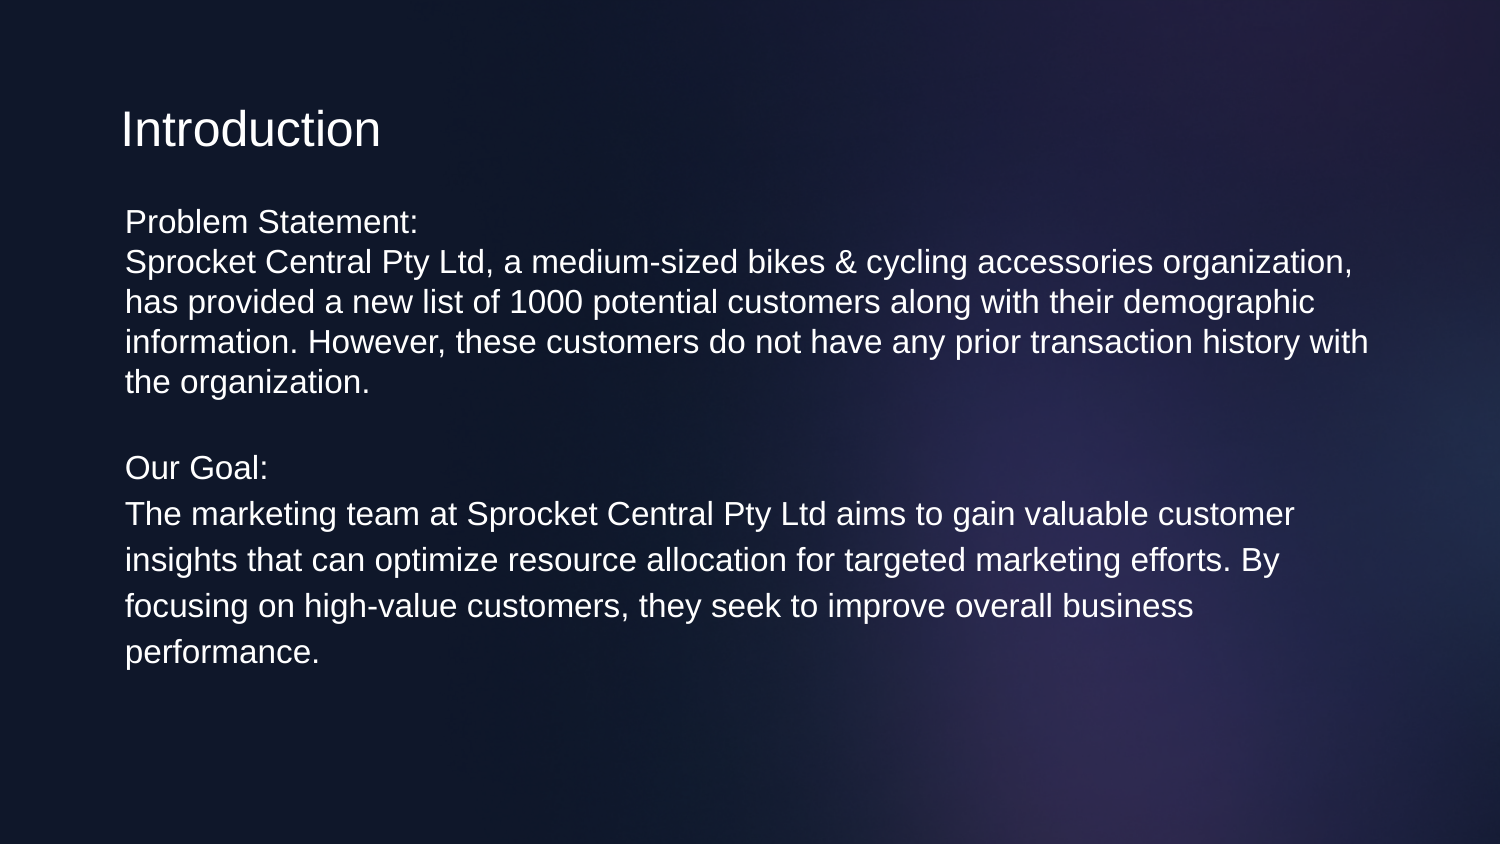

# Introduction
Problem Statement:
Sprocket Central Pty Ltd, a medium-sized bikes & cycling accessories organization, has provided a new list of 1000 potential customers along with their demographic information. However, these customers do not have any prior transaction history with the organization.

Our Goal:
The marketing team at Sprocket Central Pty Ltd aims to gain valuable customer insights that can optimize resource allocation for targeted marketing efforts. By focusing on high-value customers, they seek to improve overall business performance.